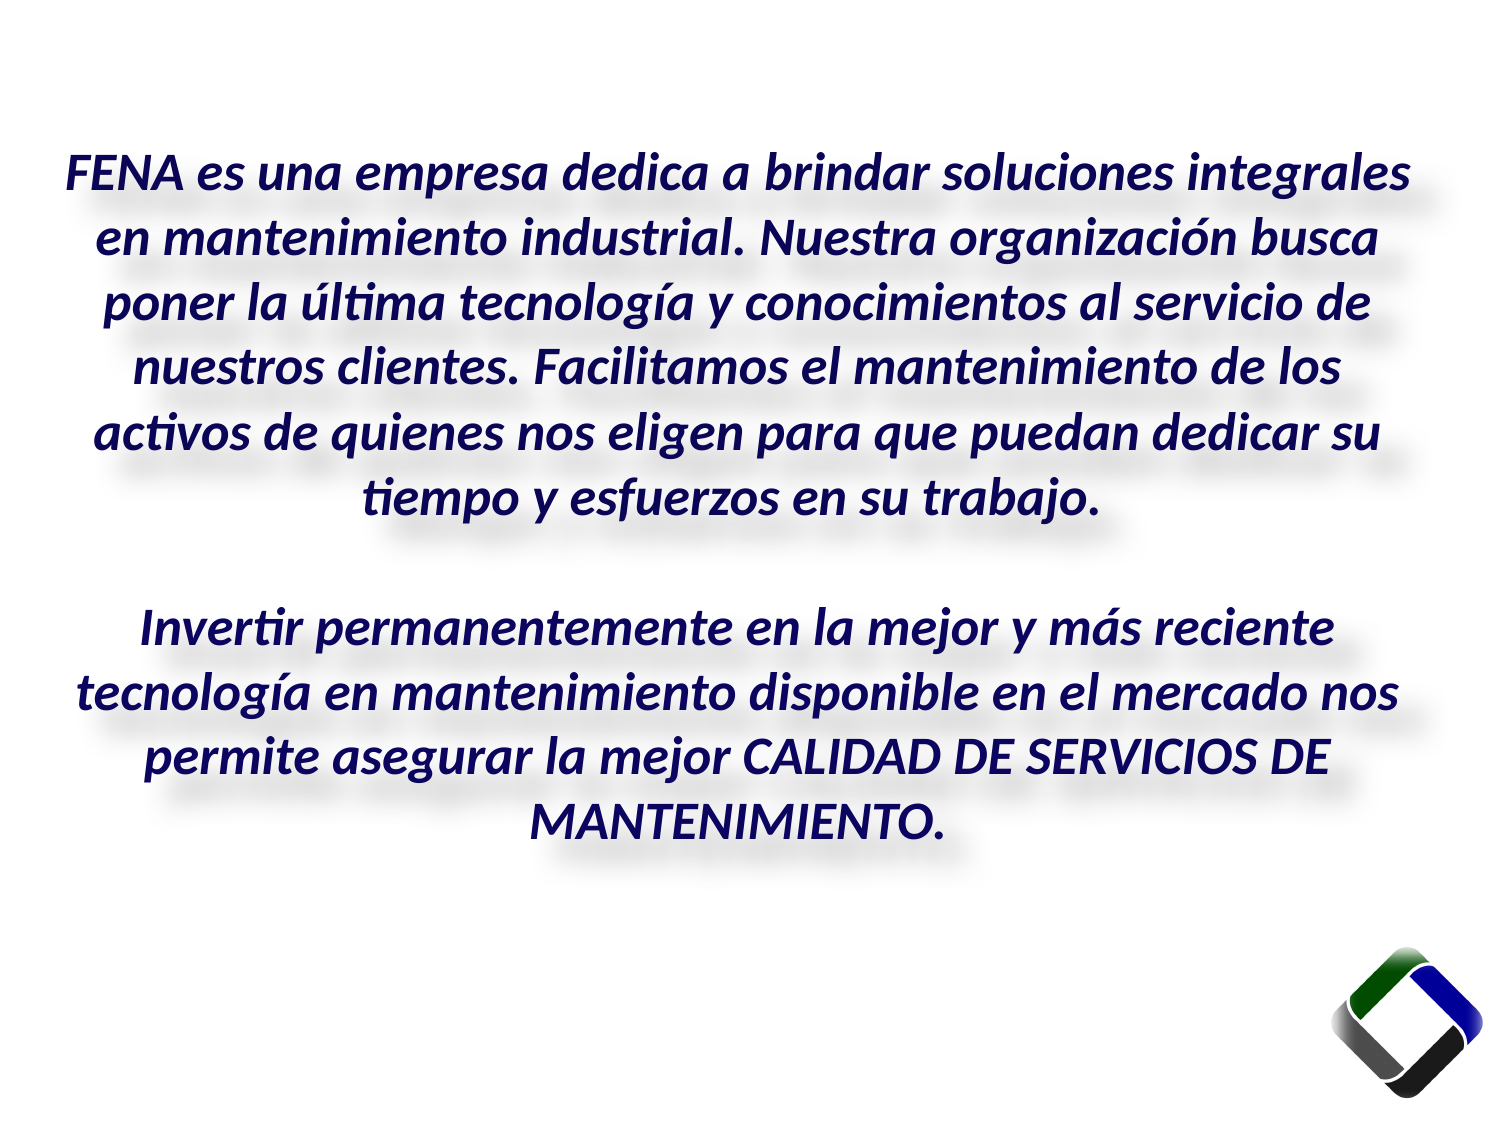

FENA es una empresa dedica a brindar soluciones integrales en mantenimiento industrial. Nuestra organización busca poner la última tecnología y conocimientos al servicio de nuestros clientes. Facilitamos el mantenimiento de los activos de quienes nos eligen para que puedan dedicar su tiempo y esfuerzos en su trabajo.

Invertir permanentemente en la mejor y más reciente tecnología en mantenimiento disponible en el mercado nos permite asegurar la mejor CALIDAD DE SERVICIOS DE MANTENIMIENTO.